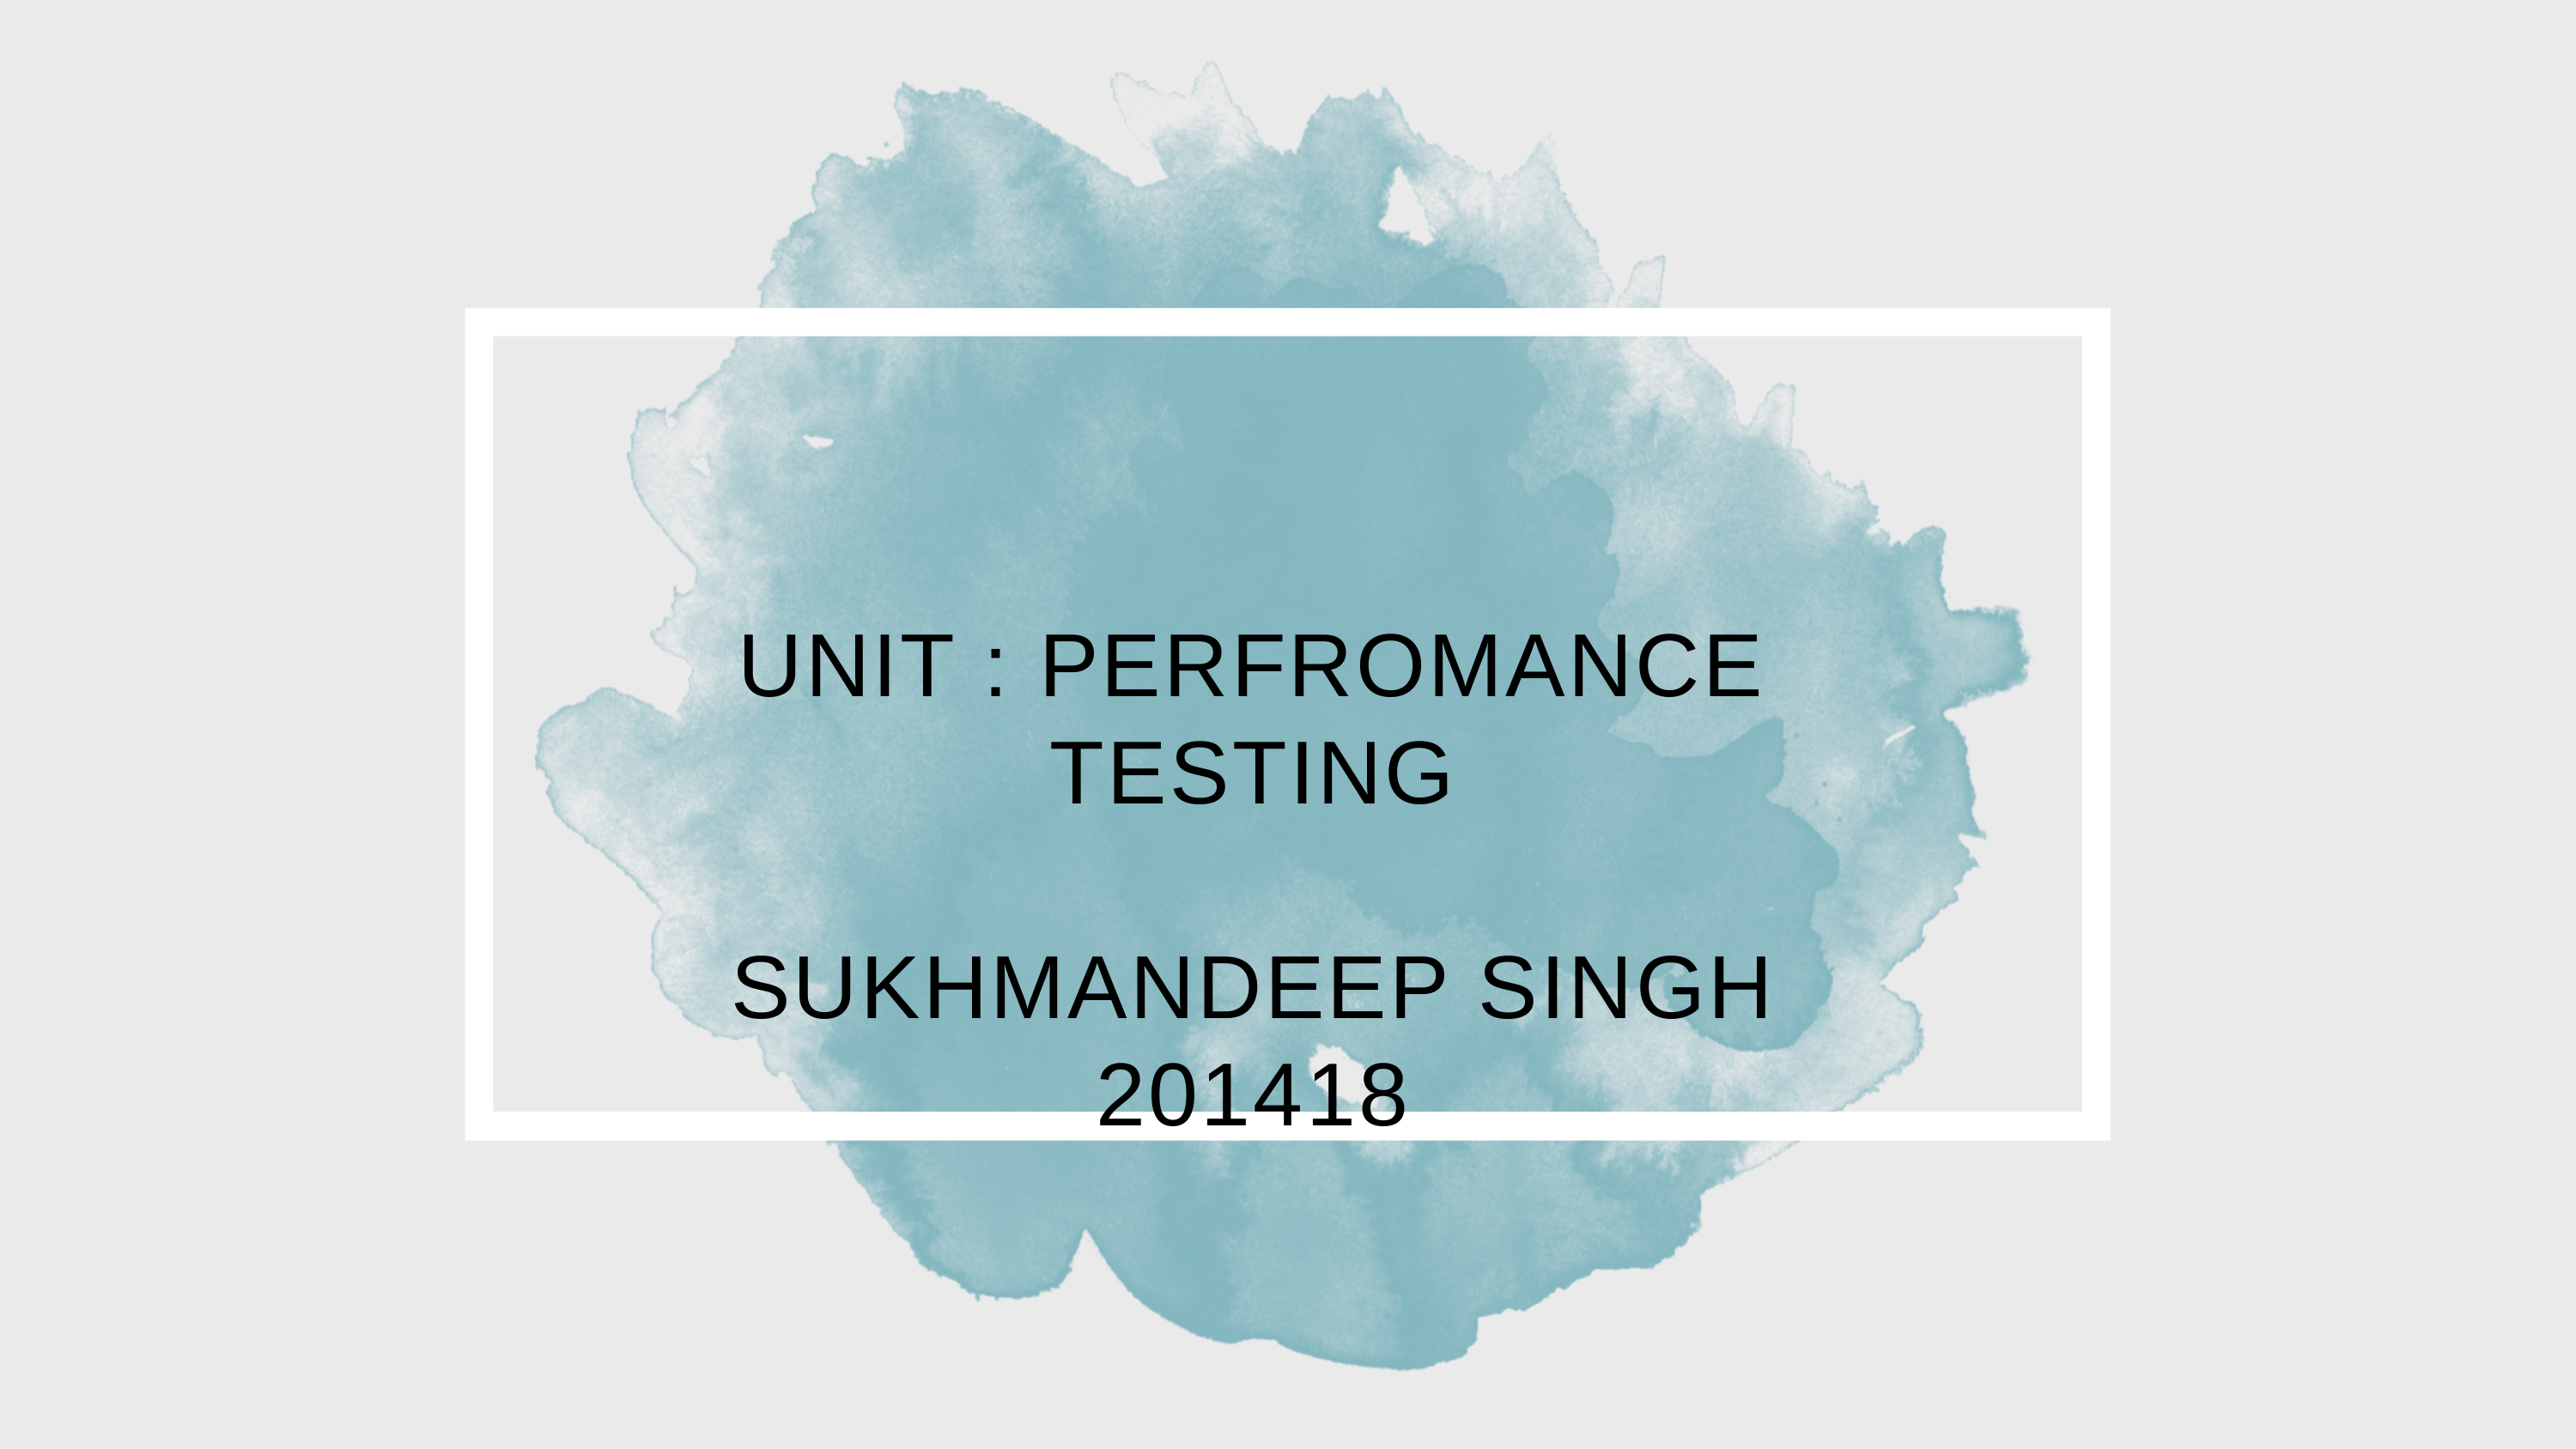

UNIT : PERFROMANCE TESTING

SUKHMANDEEP SINGH
201418